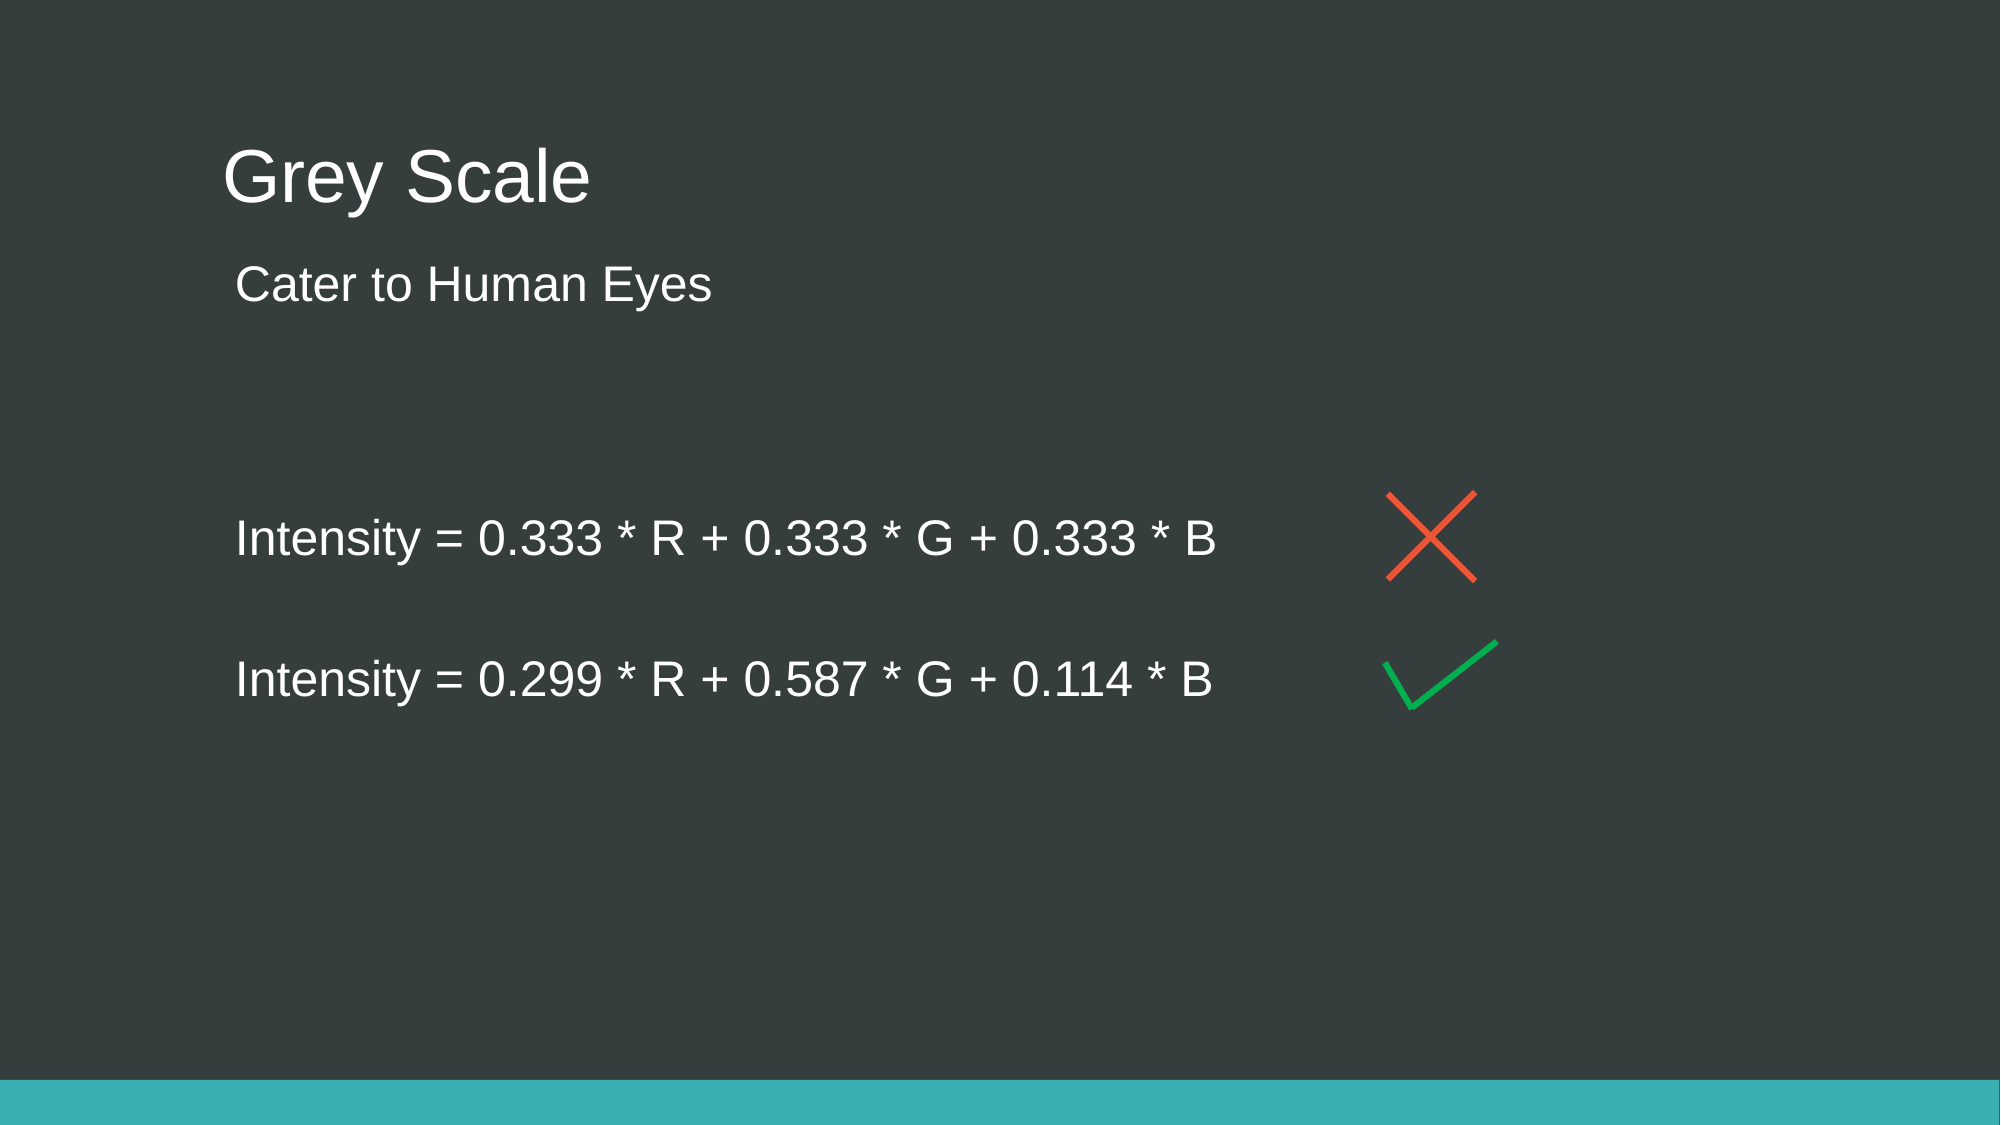

Grey Scale
# Cater to Human Eyes
Intensity = 0.333 * R + 0.333 * G + 0.333 * B
Intensity = 0.299 * R + 0.587 * G + 0.114 * B